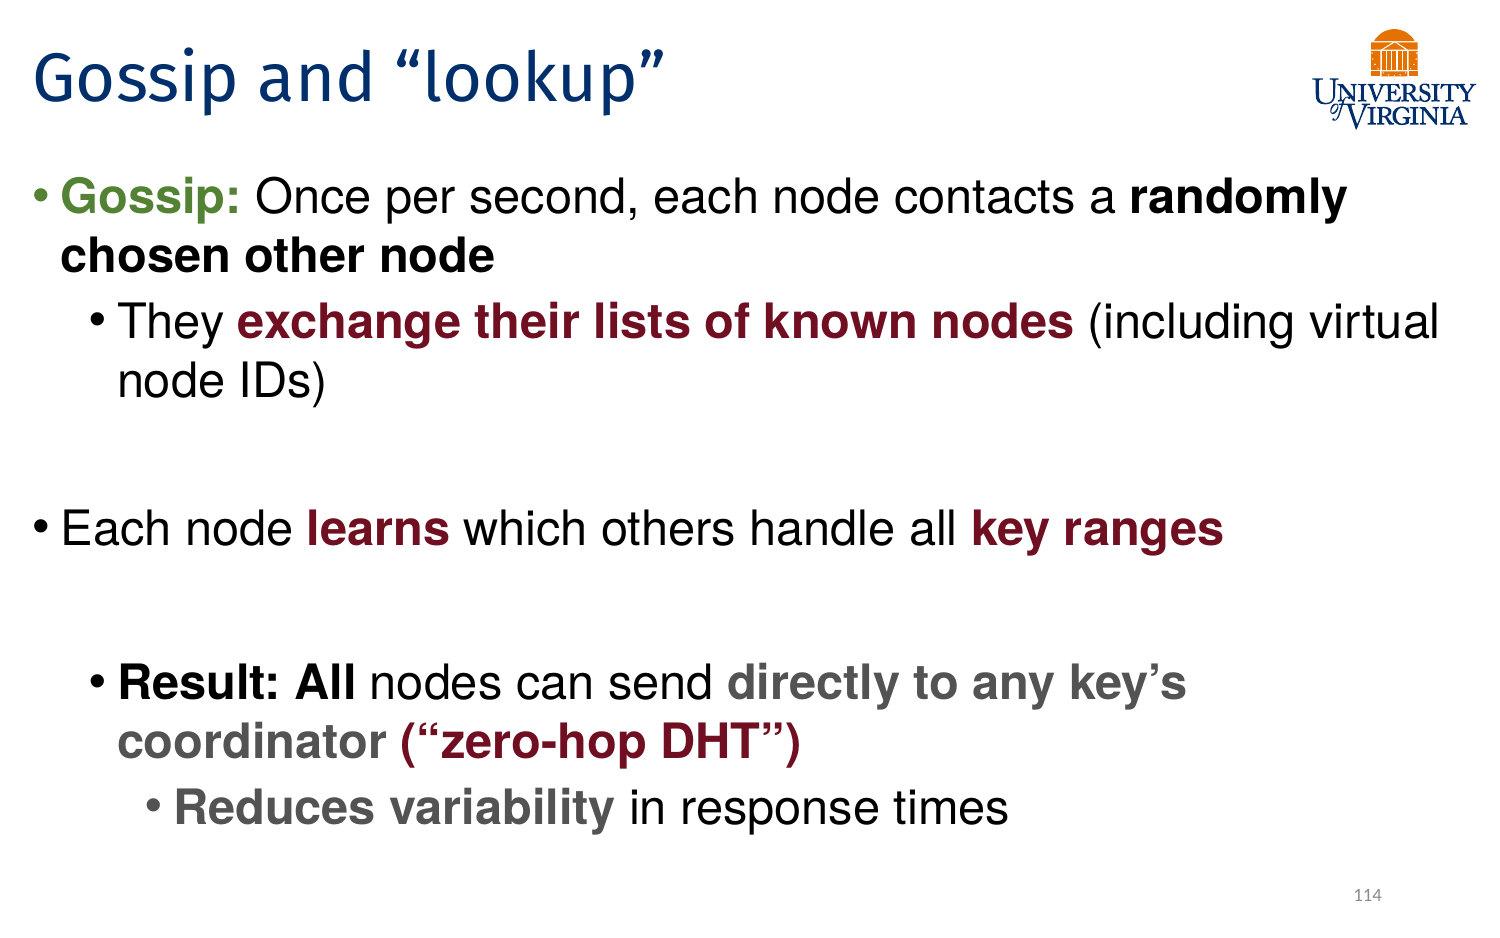

# Gossip and “lookup”
Gossip: Once per second, each node contacts a randomly chosen other node
They exchange their lists of known nodes (including virtual node IDs)

Each node learns which others handle all key ranges

Result: All nodes can send directly to any key’s coordinator (“zero-hop DHT”)
Reduces variability in response times
114